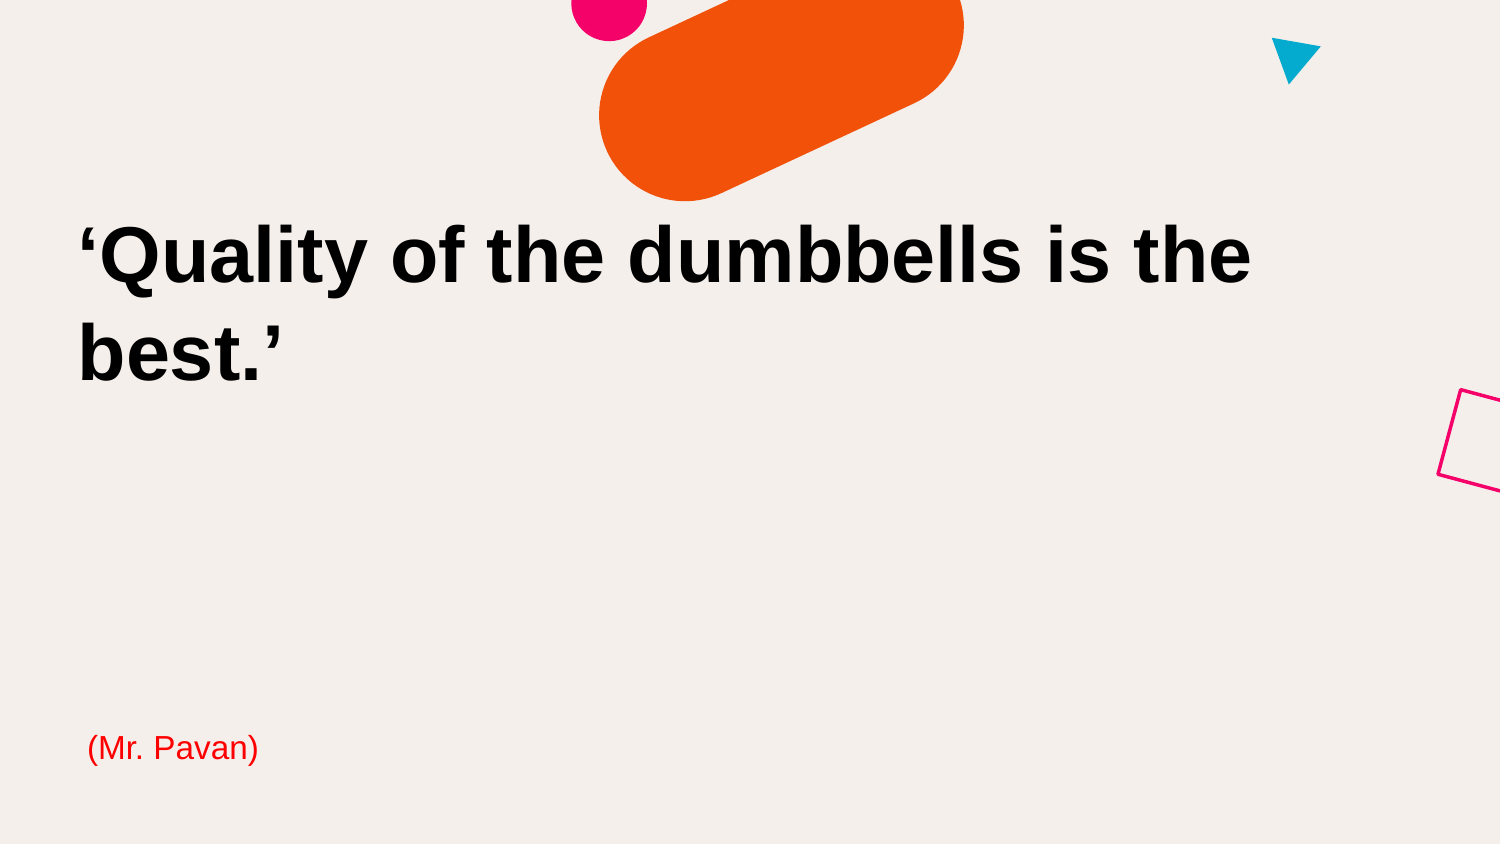

What
They're Saying
‘Quality of the dumbbells is the best.’

 (Mr. Pavan)